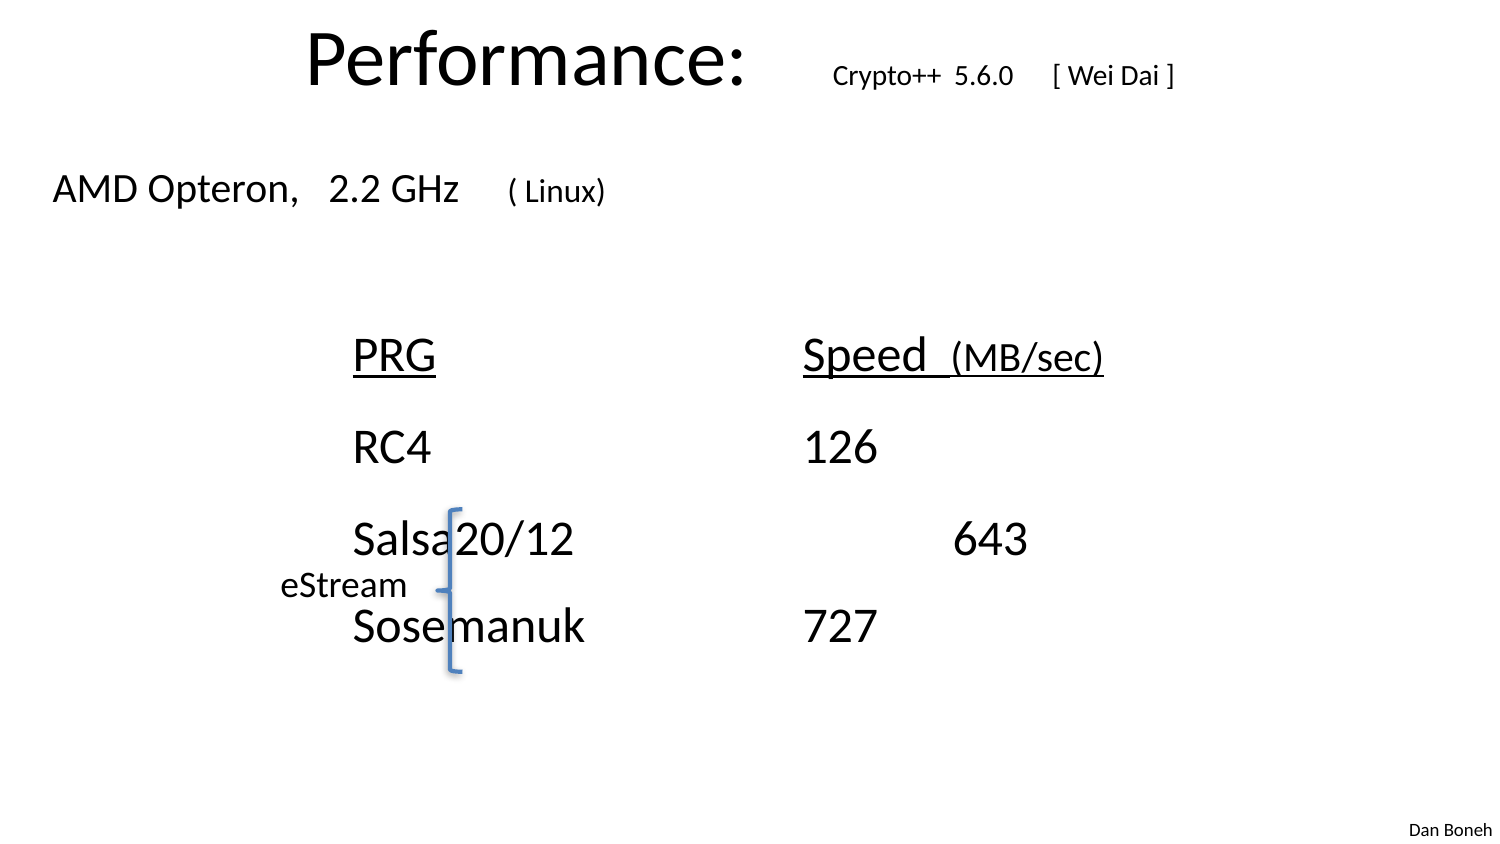

# Performance:	Crypto++  5.6.0      [ Wei Dai ]
AMD Opteron,   2.2 GHz     ( Linux)

		PRG			Speed  (MB/sec)
		RC4			126
		Salsa20/12		 	643
		Sosemanuk		727

eStream